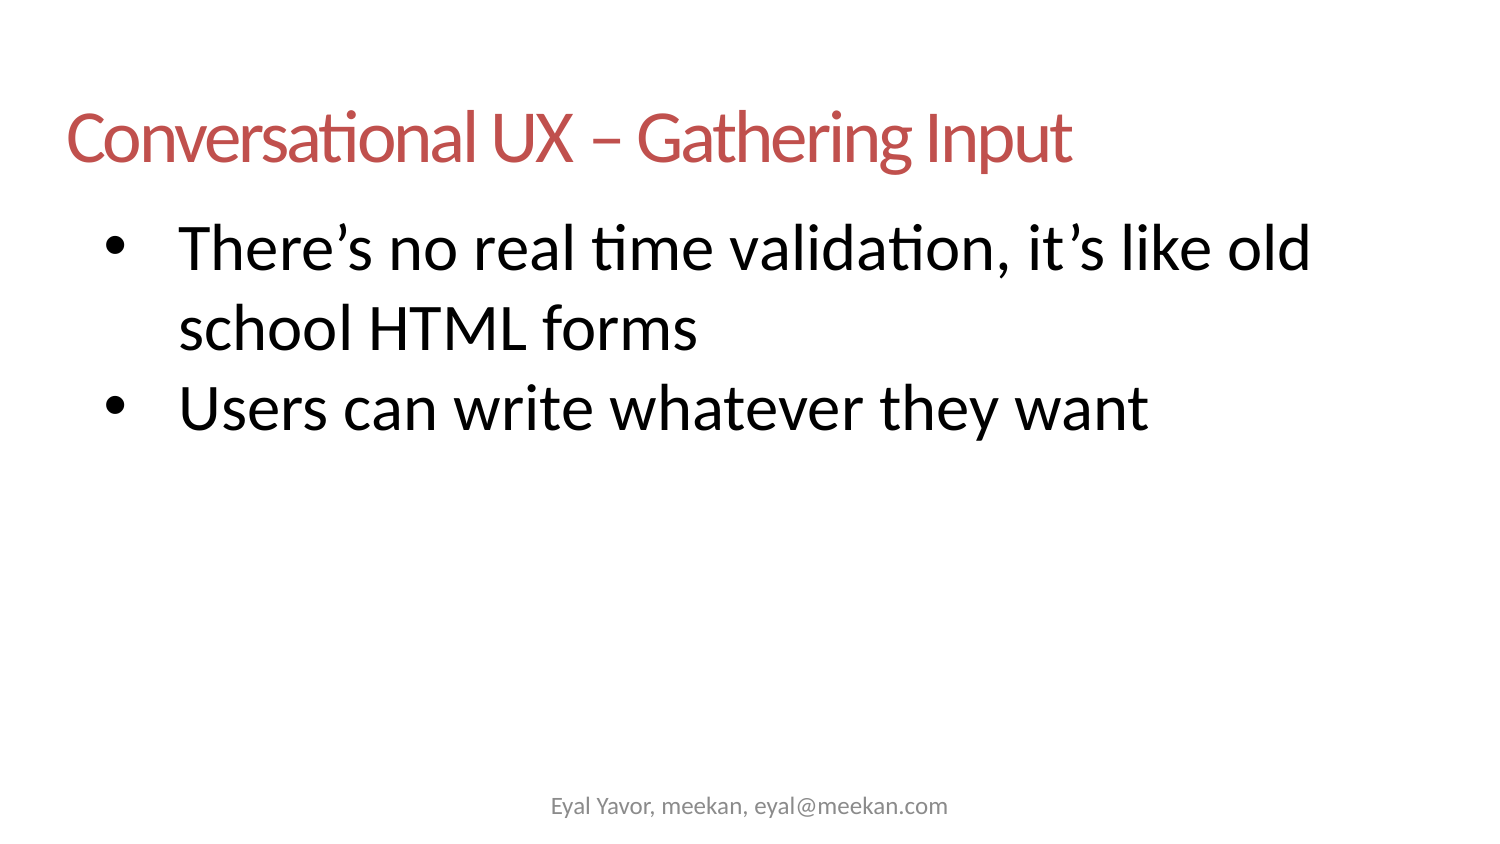

# Conversational UX – Gathering Input
There’s no real time validation, it’s like old school HTML forms
Users can write whatever they want
Eyal Yavor, meekan, eyal@meekan.com